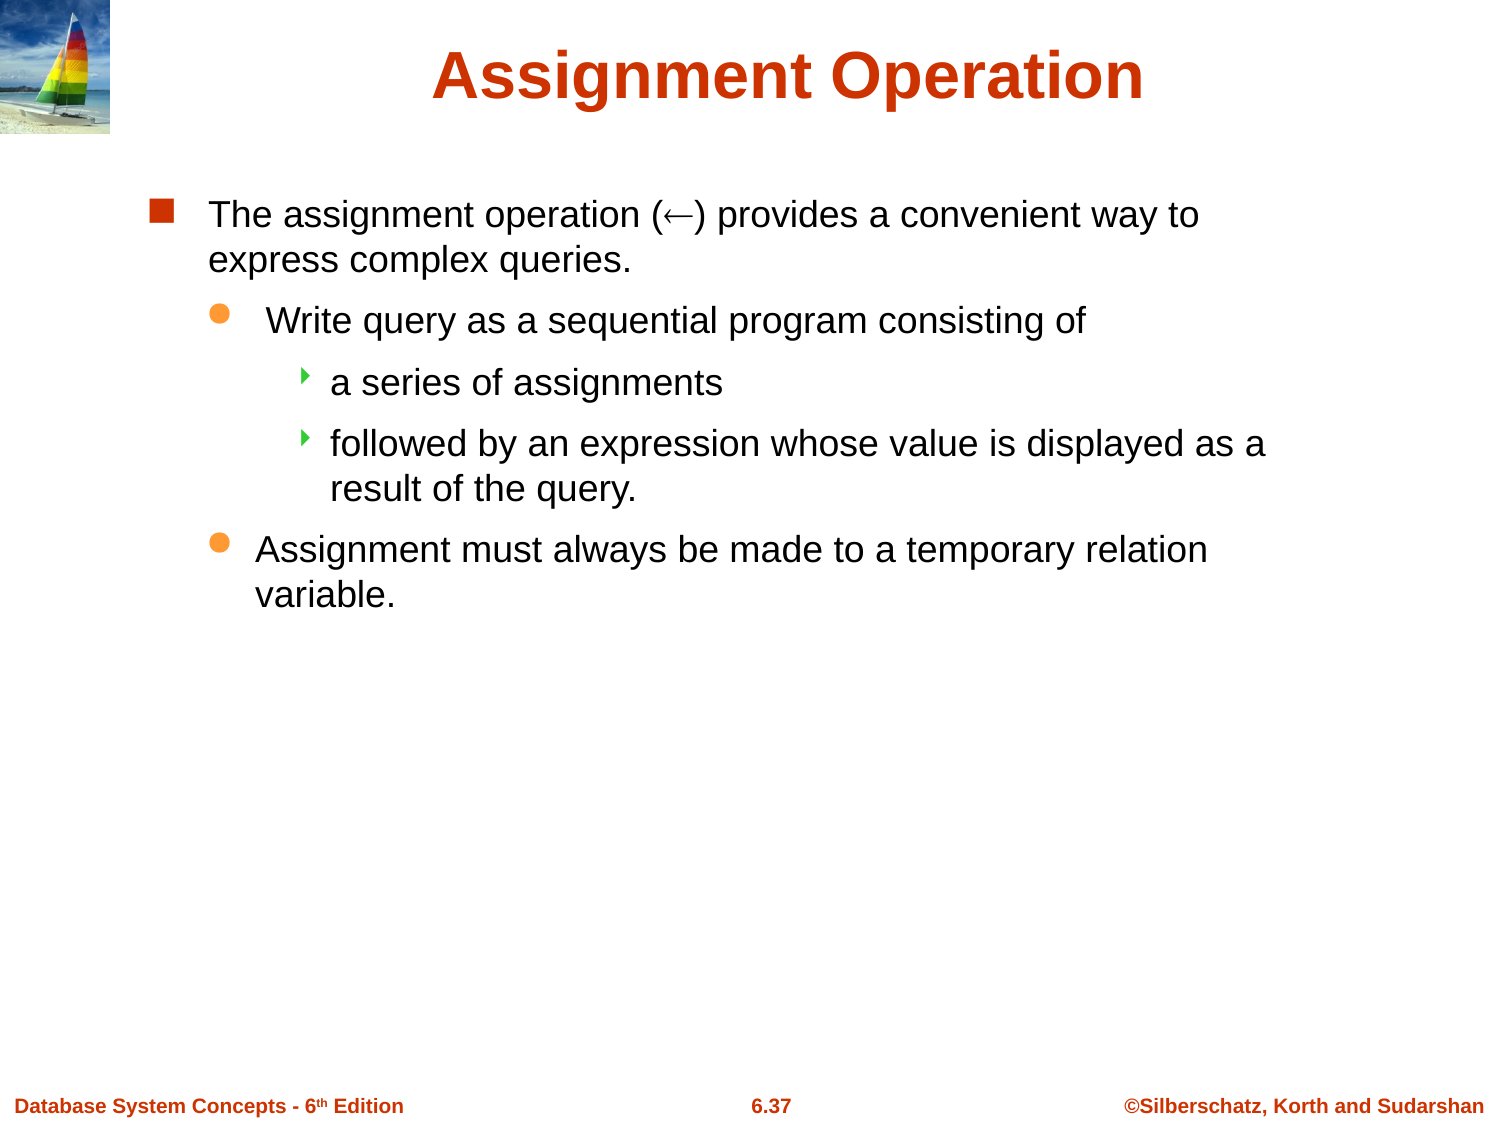

Assignment Operation
The assignment operation (←) provides a convenient way to express complex queries.
 Write query as a sequential program consisting of
a series of assignments
followed by an expression whose value is displayed as a result of the query.
Assignment must always be made to a temporary relation variable.